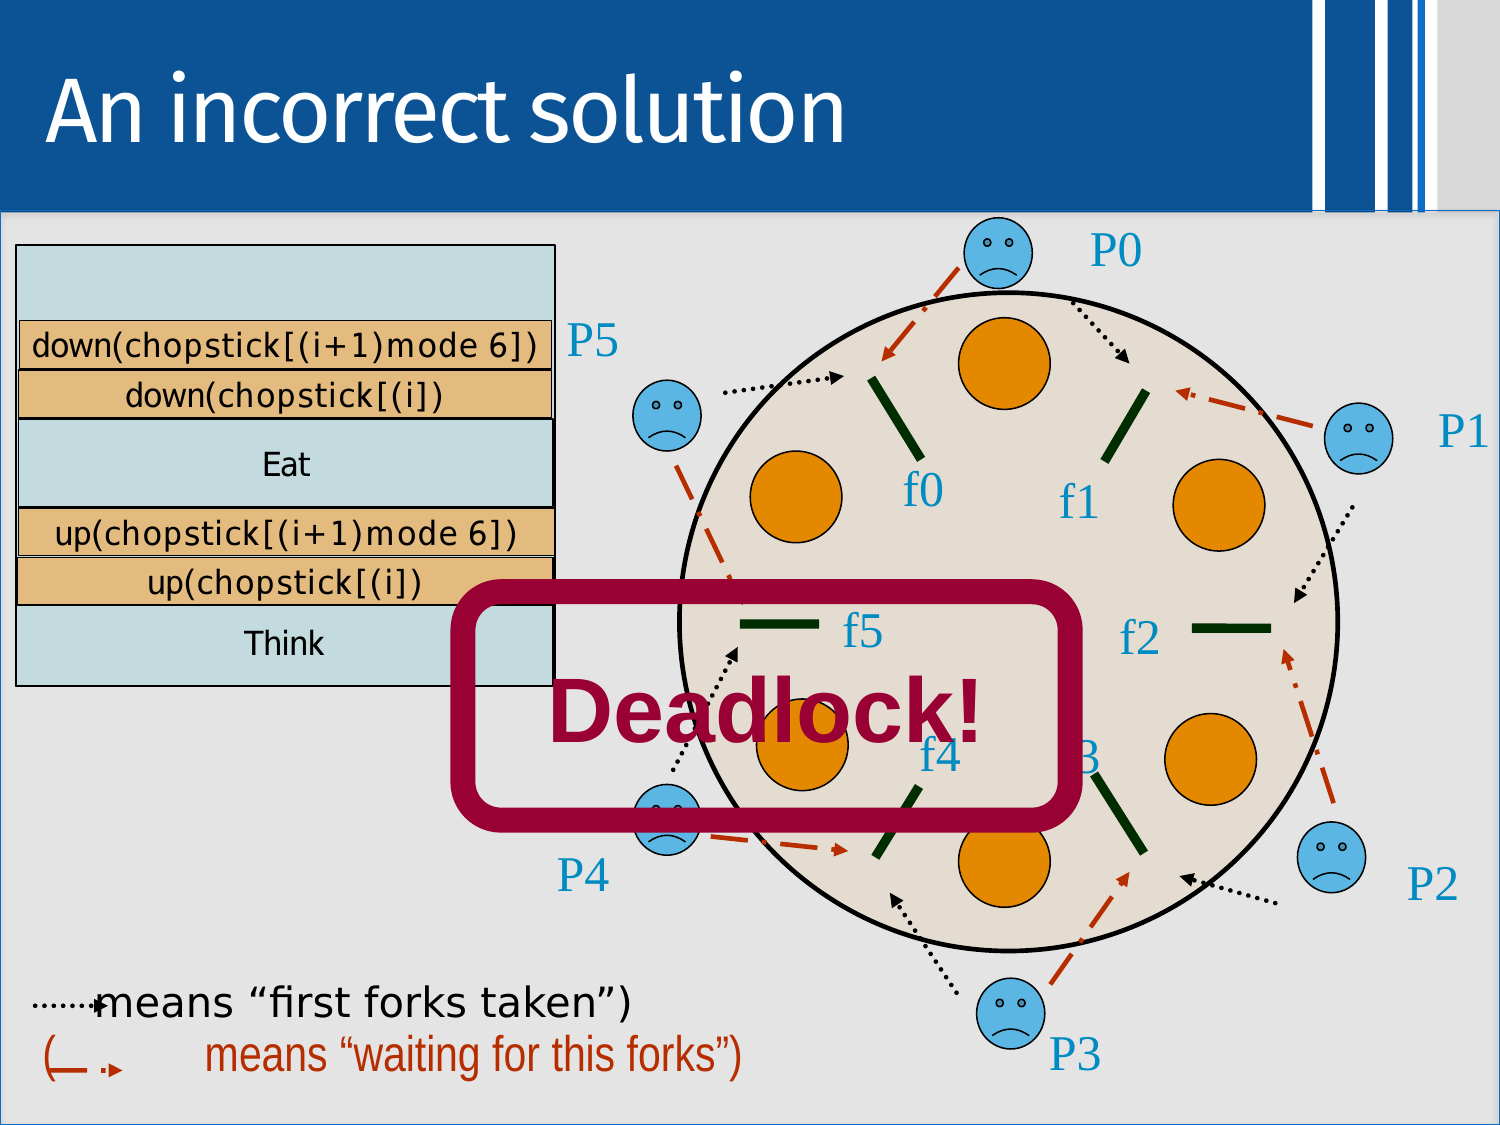

# An incorrect solution
P0

Deadlock!

down(chopstick[(i+1)mode 6])
down(chopstick[(i])
Eat
up(chopstick[(i+1)mode 6])
up(chopstick[(i])
Think

P5

P1

f0

f1

f5
f2

f4

f3

P4

P2

(          means “first forks taken”)

P3
(             means “waiting for this forks”)